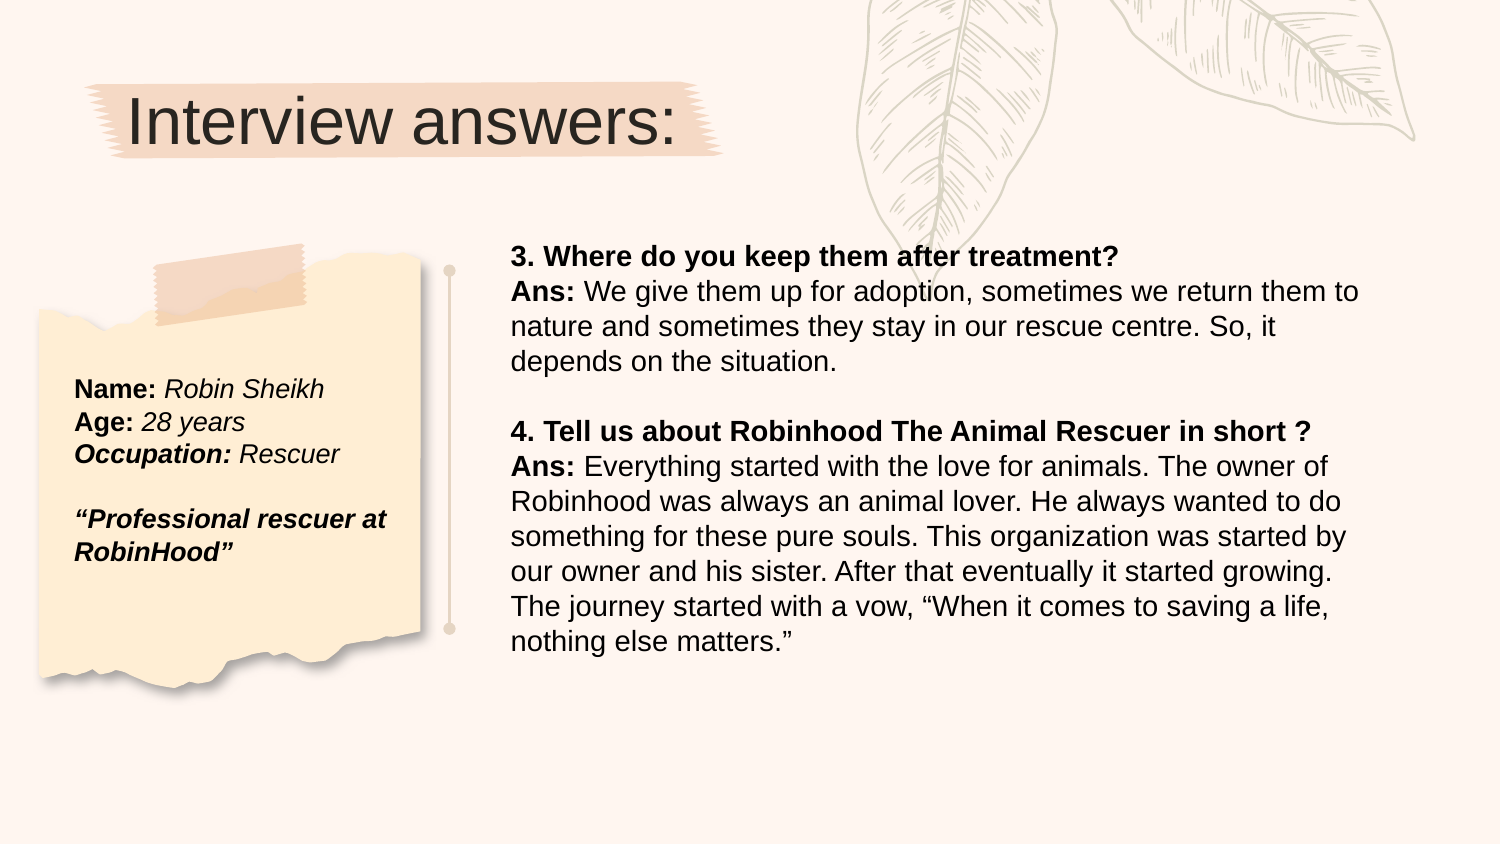

Interview answers:

3. Where do you keep them after treatment?
Ans: We give them up for adoption, sometimes we return them to nature and sometimes they stay in our rescue centre. So, it depends on the situation.

4. Tell us about Robinhood The Animal Rescuer in short ?
Ans: Everything started with the love for animals. The owner of Robinhood was always an animal lover. He always wanted to do something for these pure souls. This organization was started by our owner and his sister. After that eventually it started growing. The journey started with a vow, “When it comes to saving a life, nothing else matters.”

Name: Robin Sheikh
Age: 28 years
Occupation: Rescuer

“Professional rescuer at RobinHood”